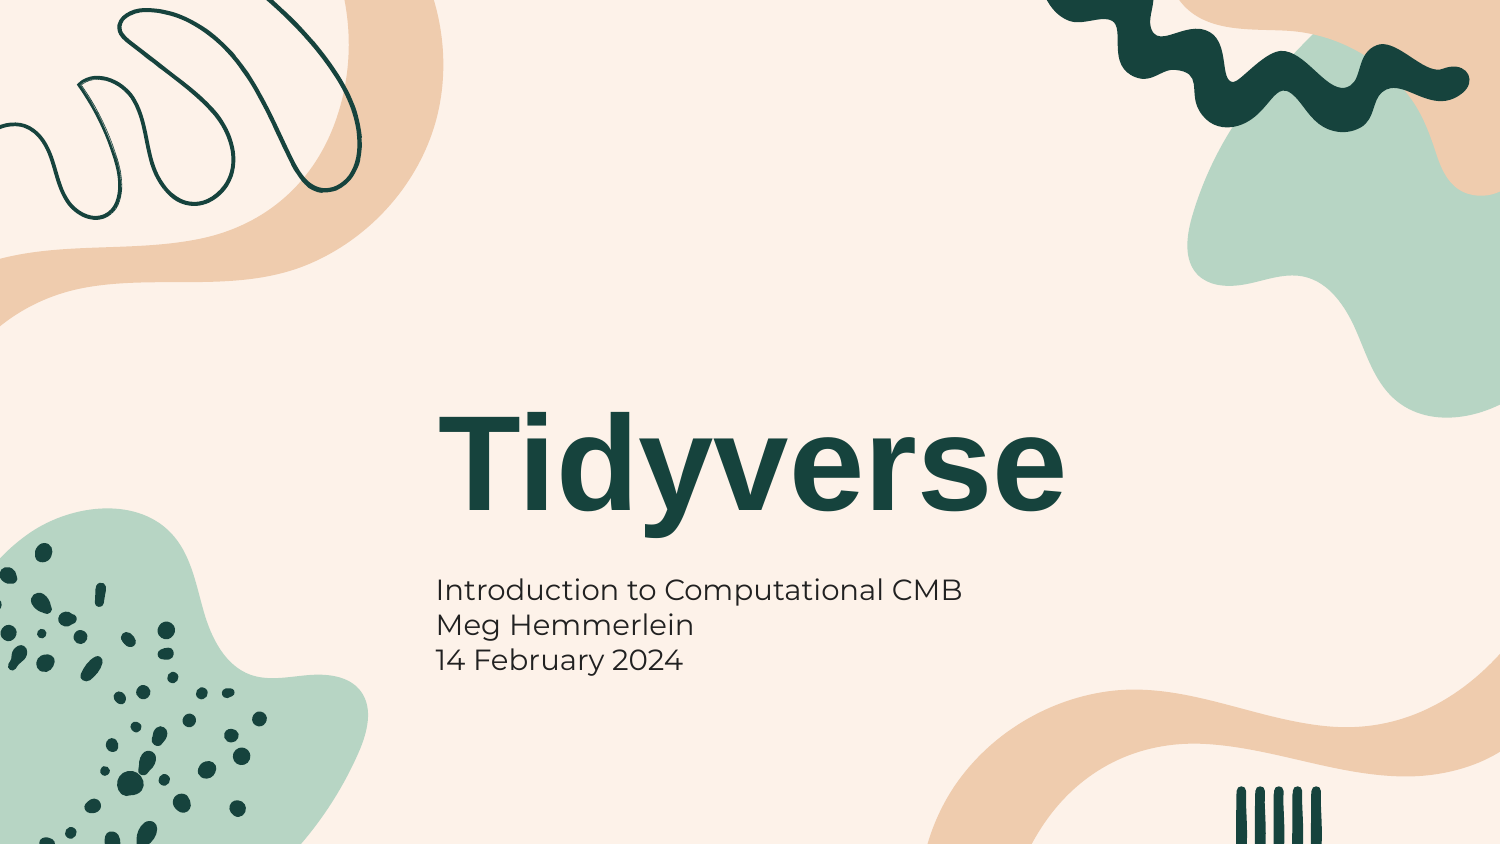

# Tidyverse
Introduction to Computational CMB
Meg Hemmerlein
14 February 2024